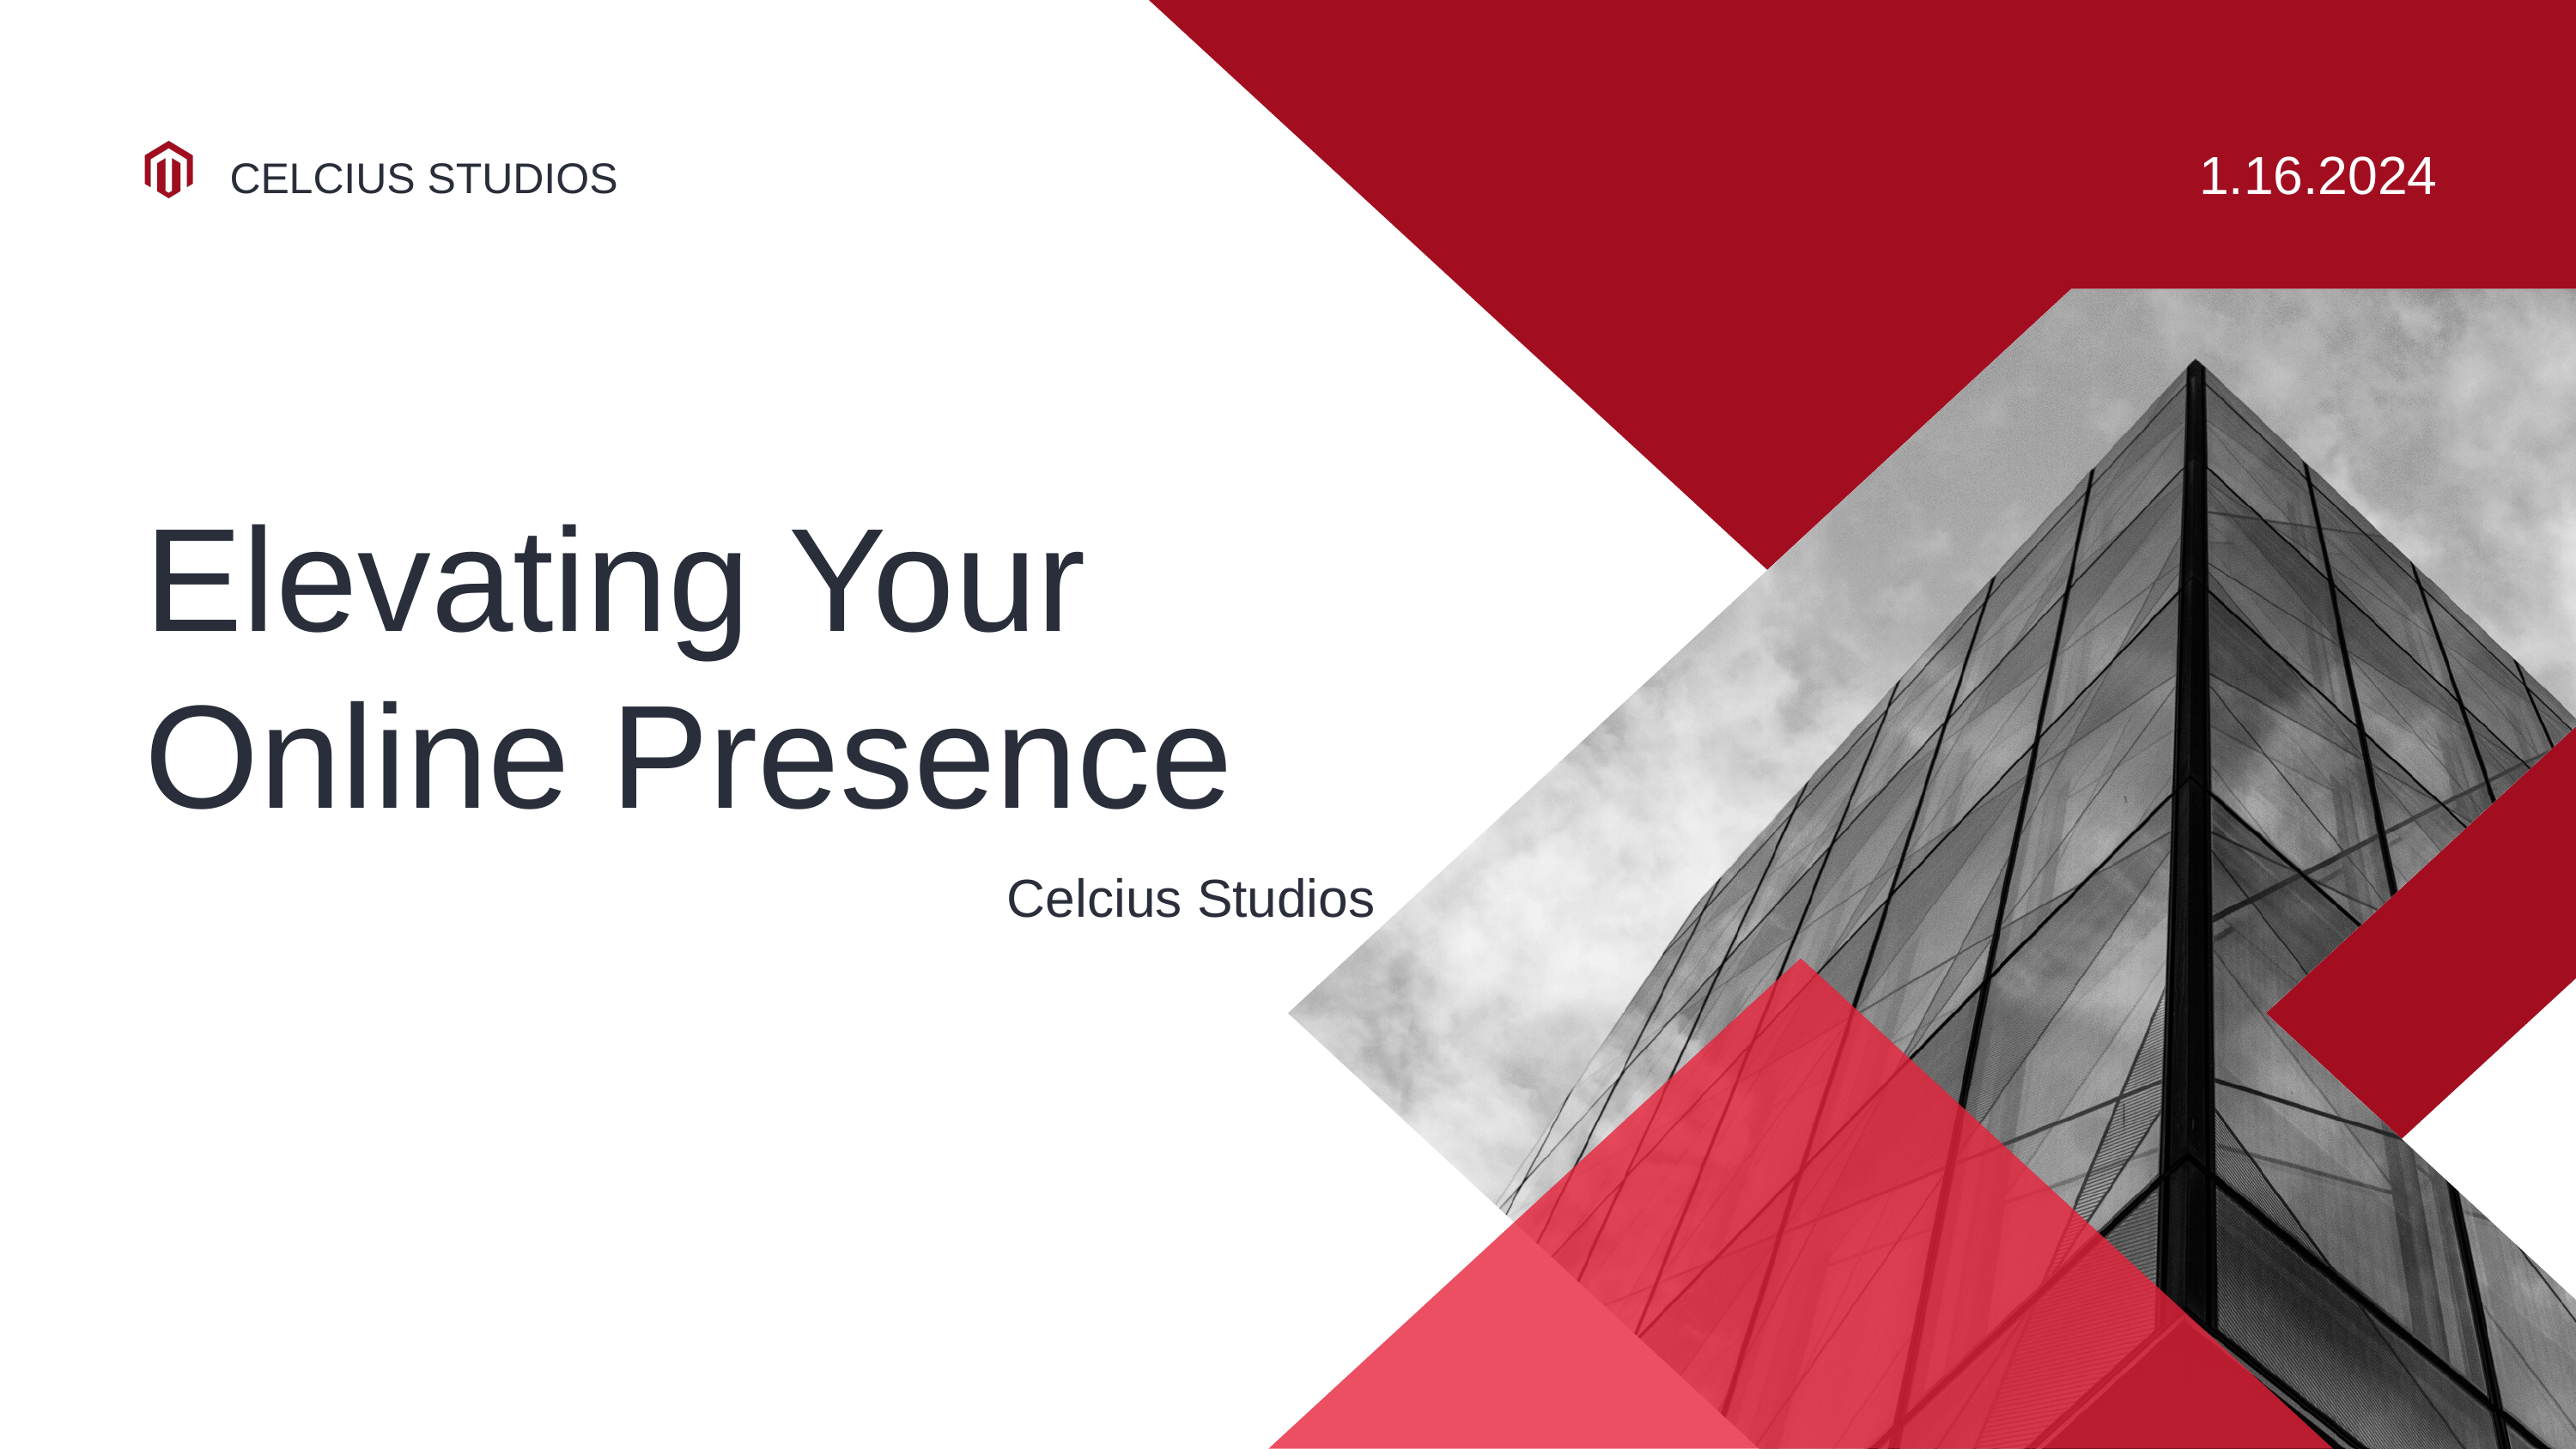

1.16.2024

CELCIUS STUDIOS

Elevating Your Online Presence
Celcius Studios